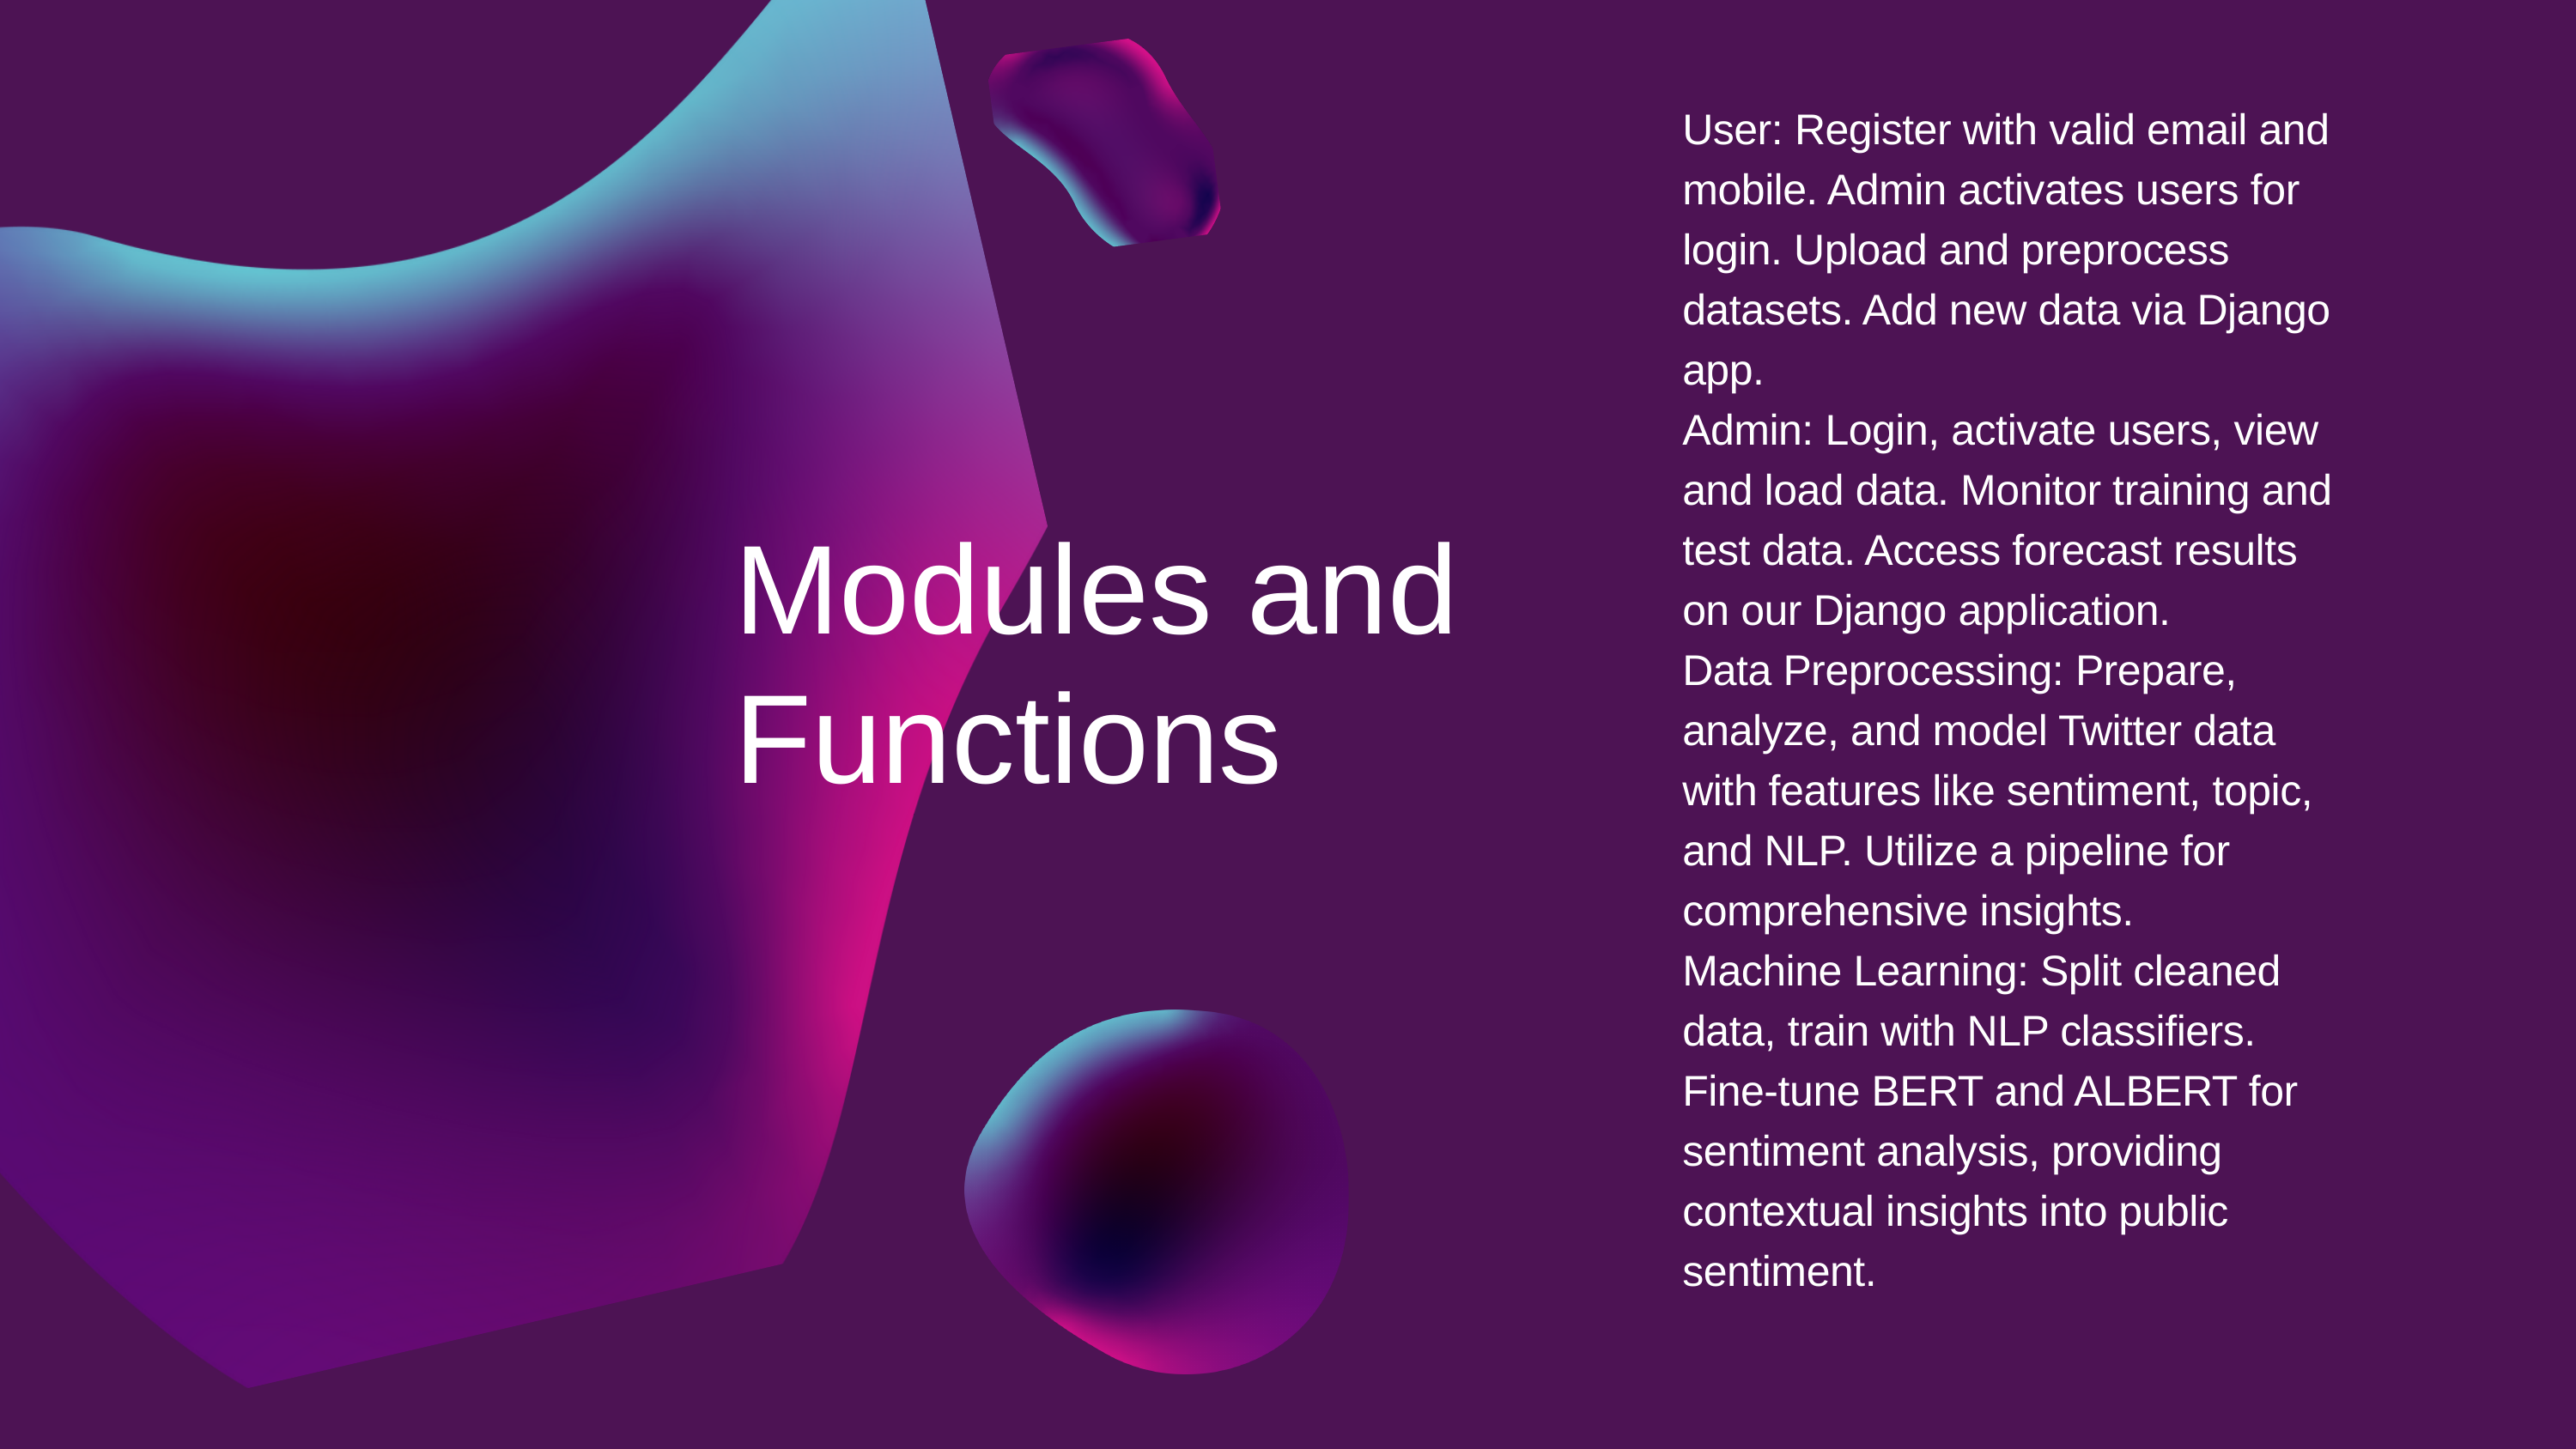

User: Register with valid email and mobile. Admin activates users for login. Upload and preprocess datasets. Add new data via Django app.
Admin: Login, activate users, view and load data. Monitor training and test data. Access forecast results on our Django application.
Data Preprocessing: Prepare, analyze, and model Twitter data with features like sentiment, topic, and NLP. Utilize a pipeline for comprehensive insights.
Machine Learning: Split cleaned data, train with NLP classifiers. Fine-tune BERT and ALBERT for sentiment analysis, providing contextual insights into public sentiment.

Modules and Functions